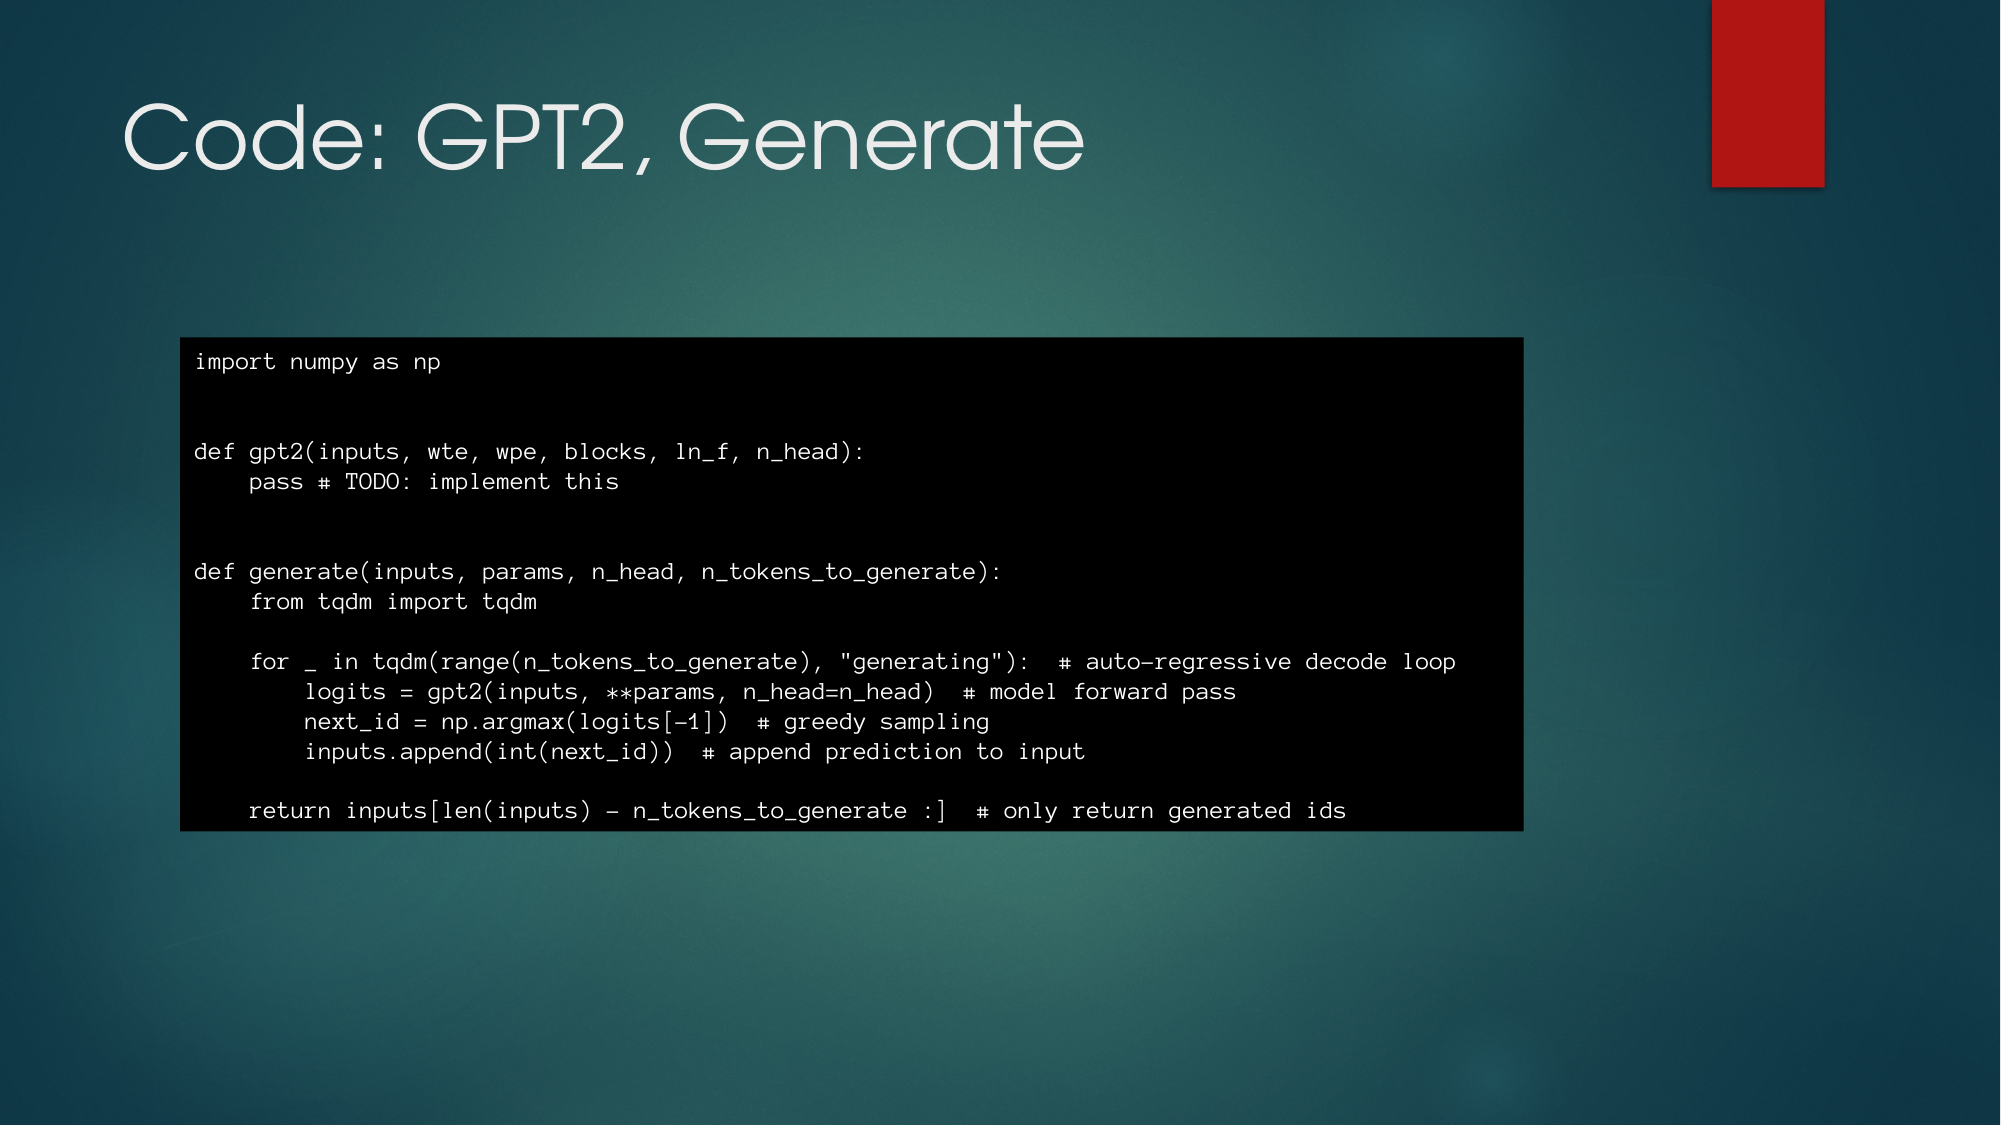

# Code: GPT2, Generate

import numpy as np

def gpt2(inputs, wte, wpe, blocks, ln_f, n_head):
    pass # TODO: implement this

def generate(inputs, params, n_head, n_tokens_to_generate):
    from tqdm import tqdm

    for _ in tqdm(range(n_tokens_to_generate), "generating"):  # auto-regressive decode loop
        logits = gpt2(inputs, **params, n_head=n_head)  # model forward pass
        next_id = np.argmax(logits[-1])  # greedy sampling
        inputs.append(int(next_id))  # append prediction to input

    return inputs[len(inputs) - n_tokens_to_generate :]  # only return generated ids